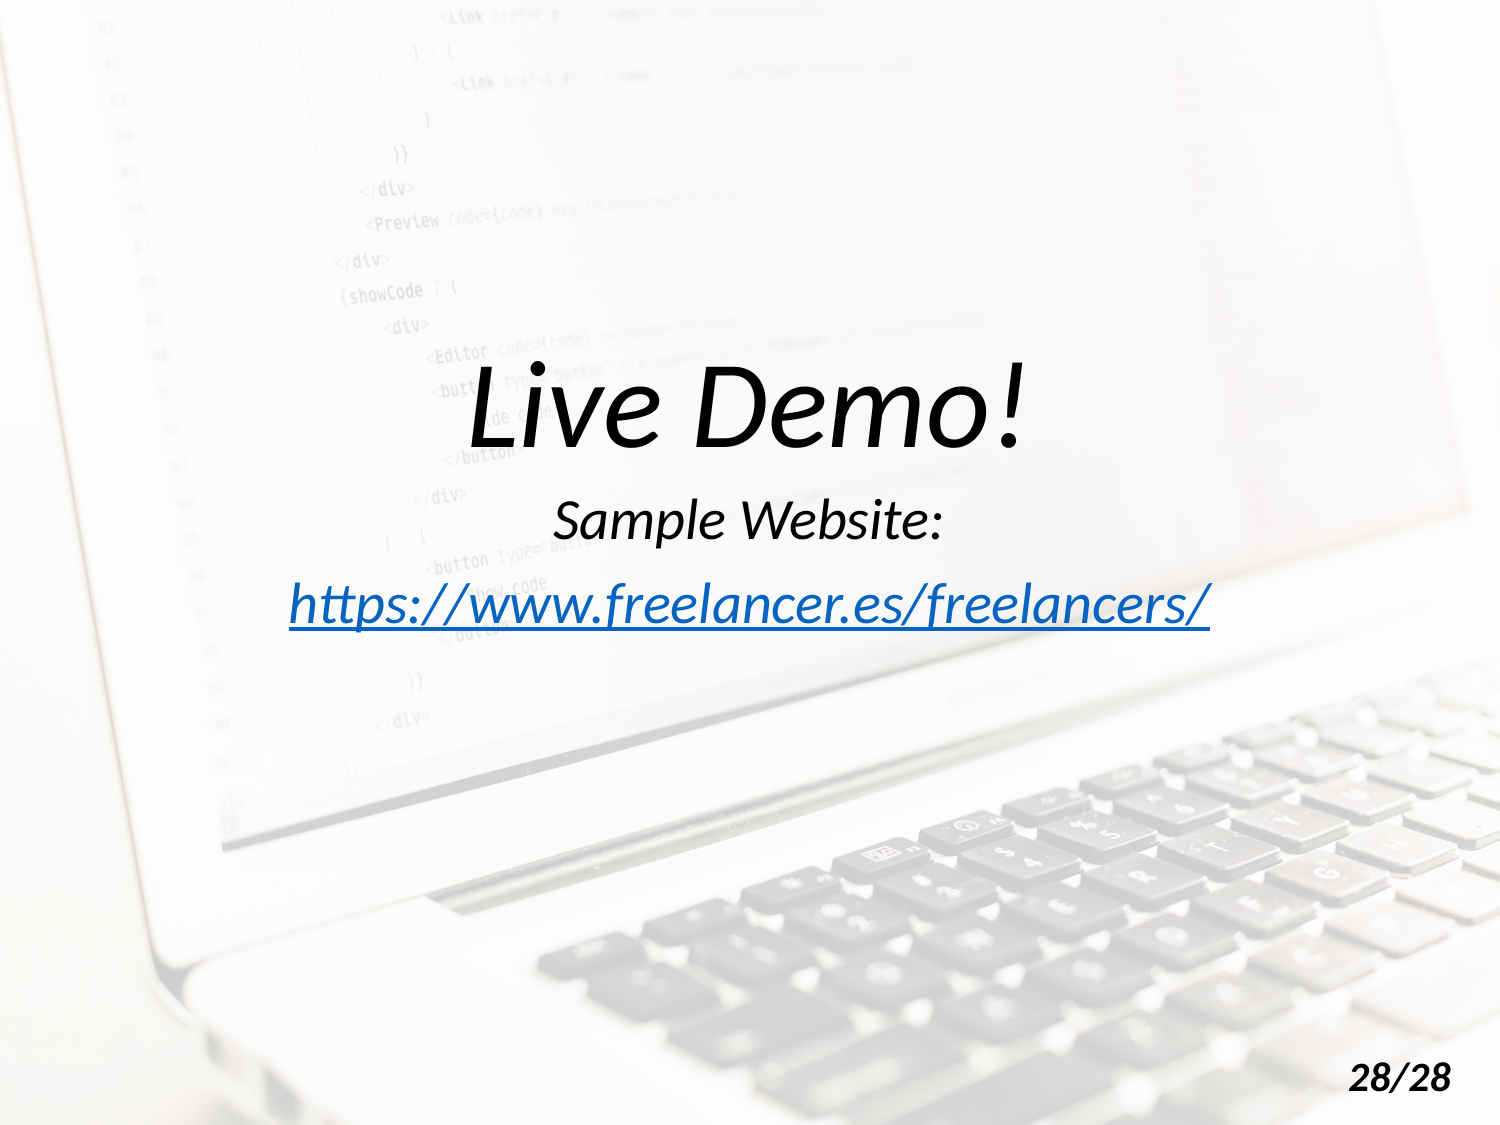

# Live Demo!
Sample Website:
https://www.freelancer.es/freelancers/
28/28